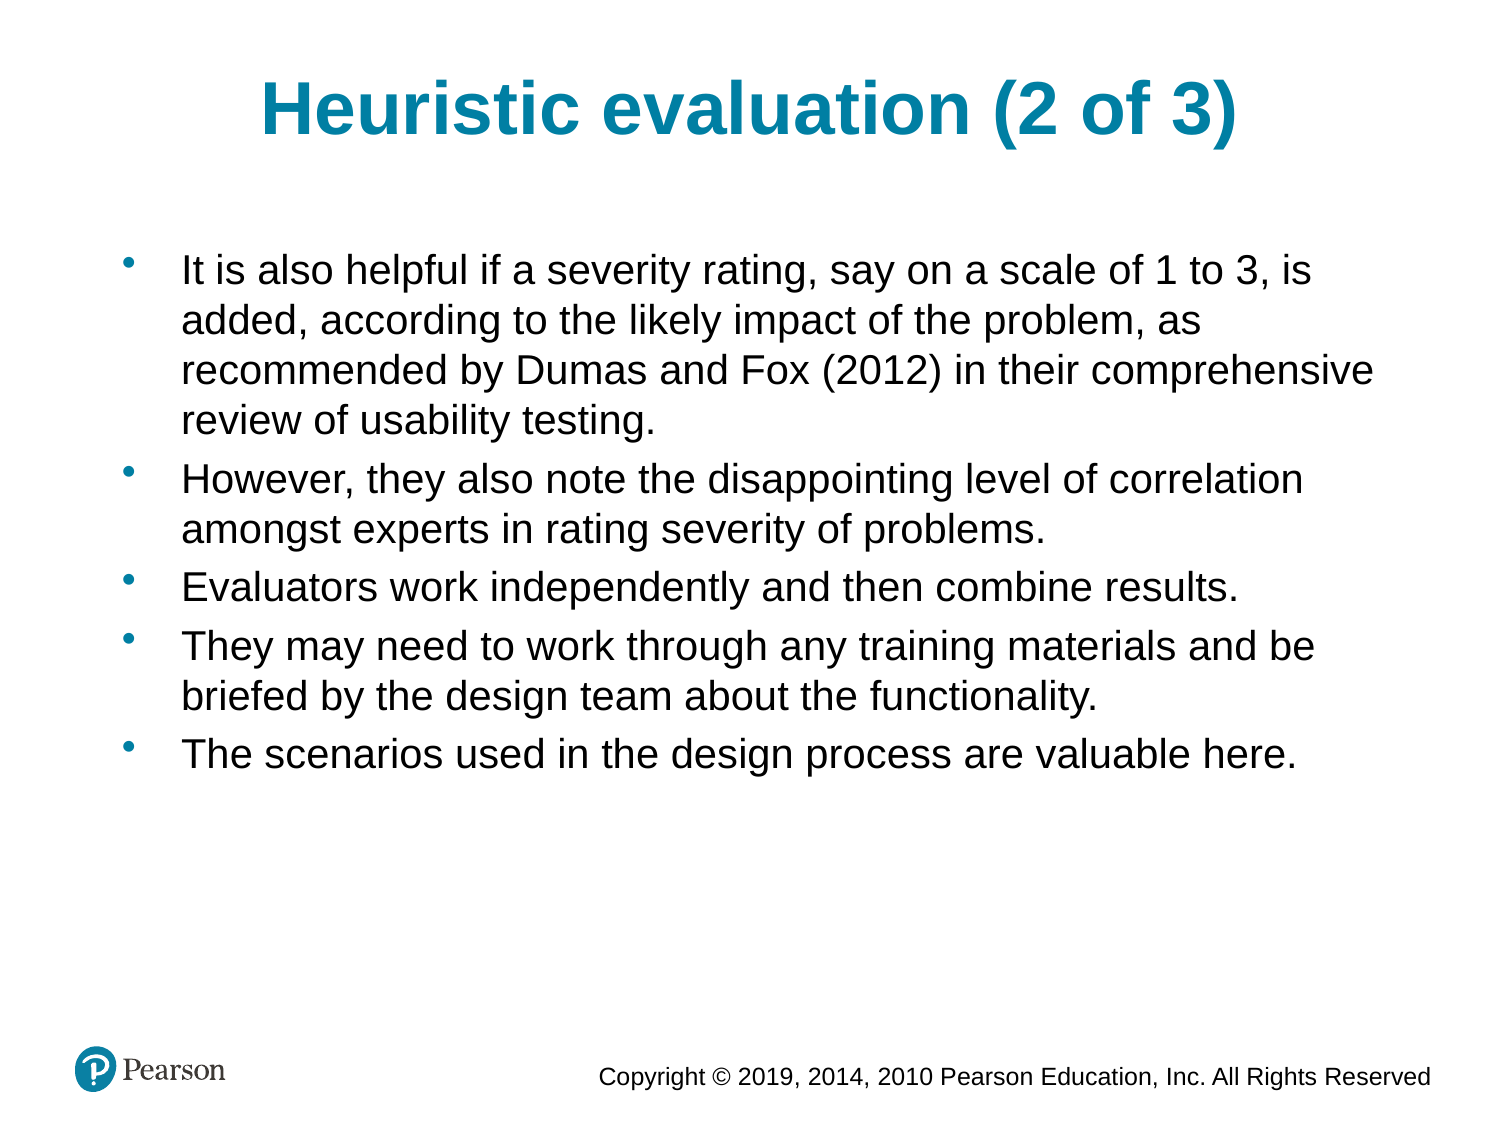

Heuristic evaluation (2 of 3)
It is also helpful if a severity rating, say on a scale of 1 to 3, is added, according to the likely impact of the problem, as recommended by Dumas and Fox (2012) in their comprehensive review of usability testing.
However, they also note the disappointing level of correlation amongst experts in rating severity of problems.
Evaluators work independently and then combine results.
They may need to work through any training materials and be briefed by the design team about the functionality.
The scenarios used in the design process are valuable here.